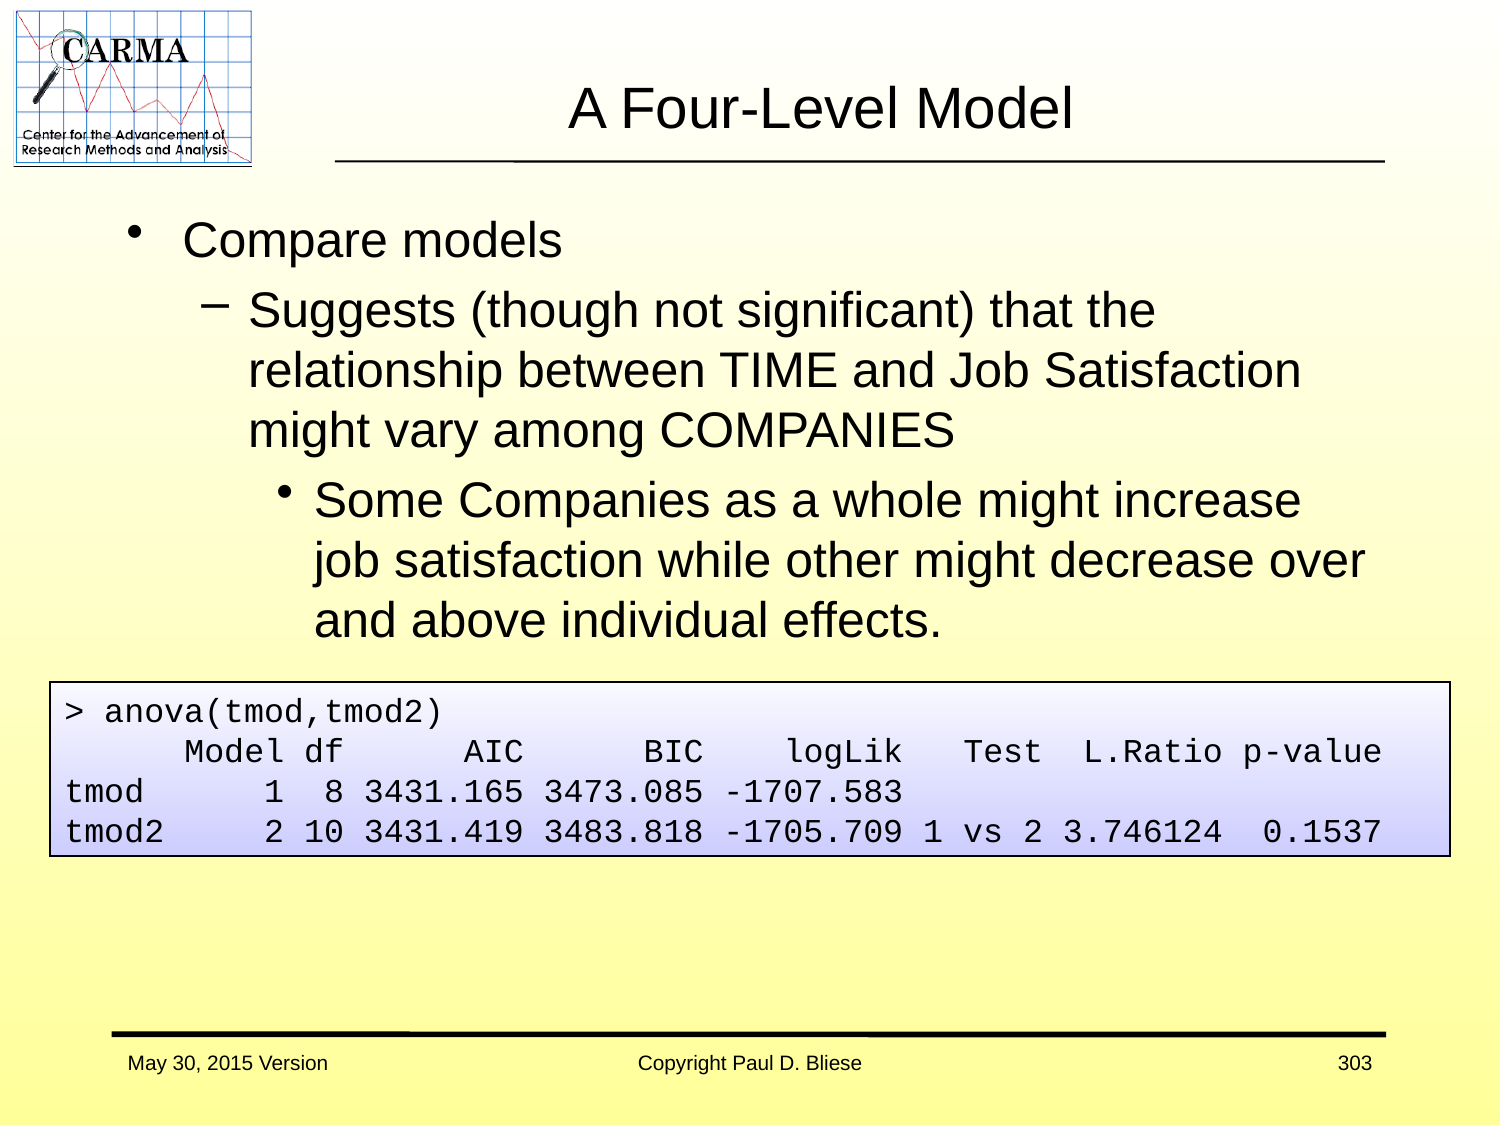

# A Four-Level Model
Compare models
Suggests (though not significant) that the relationship between TIME and Job Satisfaction might vary among COMPANIES
Some Companies as a whole might increase job satisfaction while other might decrease over and above individual effects.
> anova(tmod,tmod2)
      Model df      AIC      BIC    logLik   Test  L.Ratio p-value
tmod      1  8 3431.165 3473.085 -1707.583
tmod2     2 10 3431.419 3483.818 -1705.709 1 vs 2 3.746124  0.1537
May 30, 2015 Version
Copyright Paul D. Bliese
303